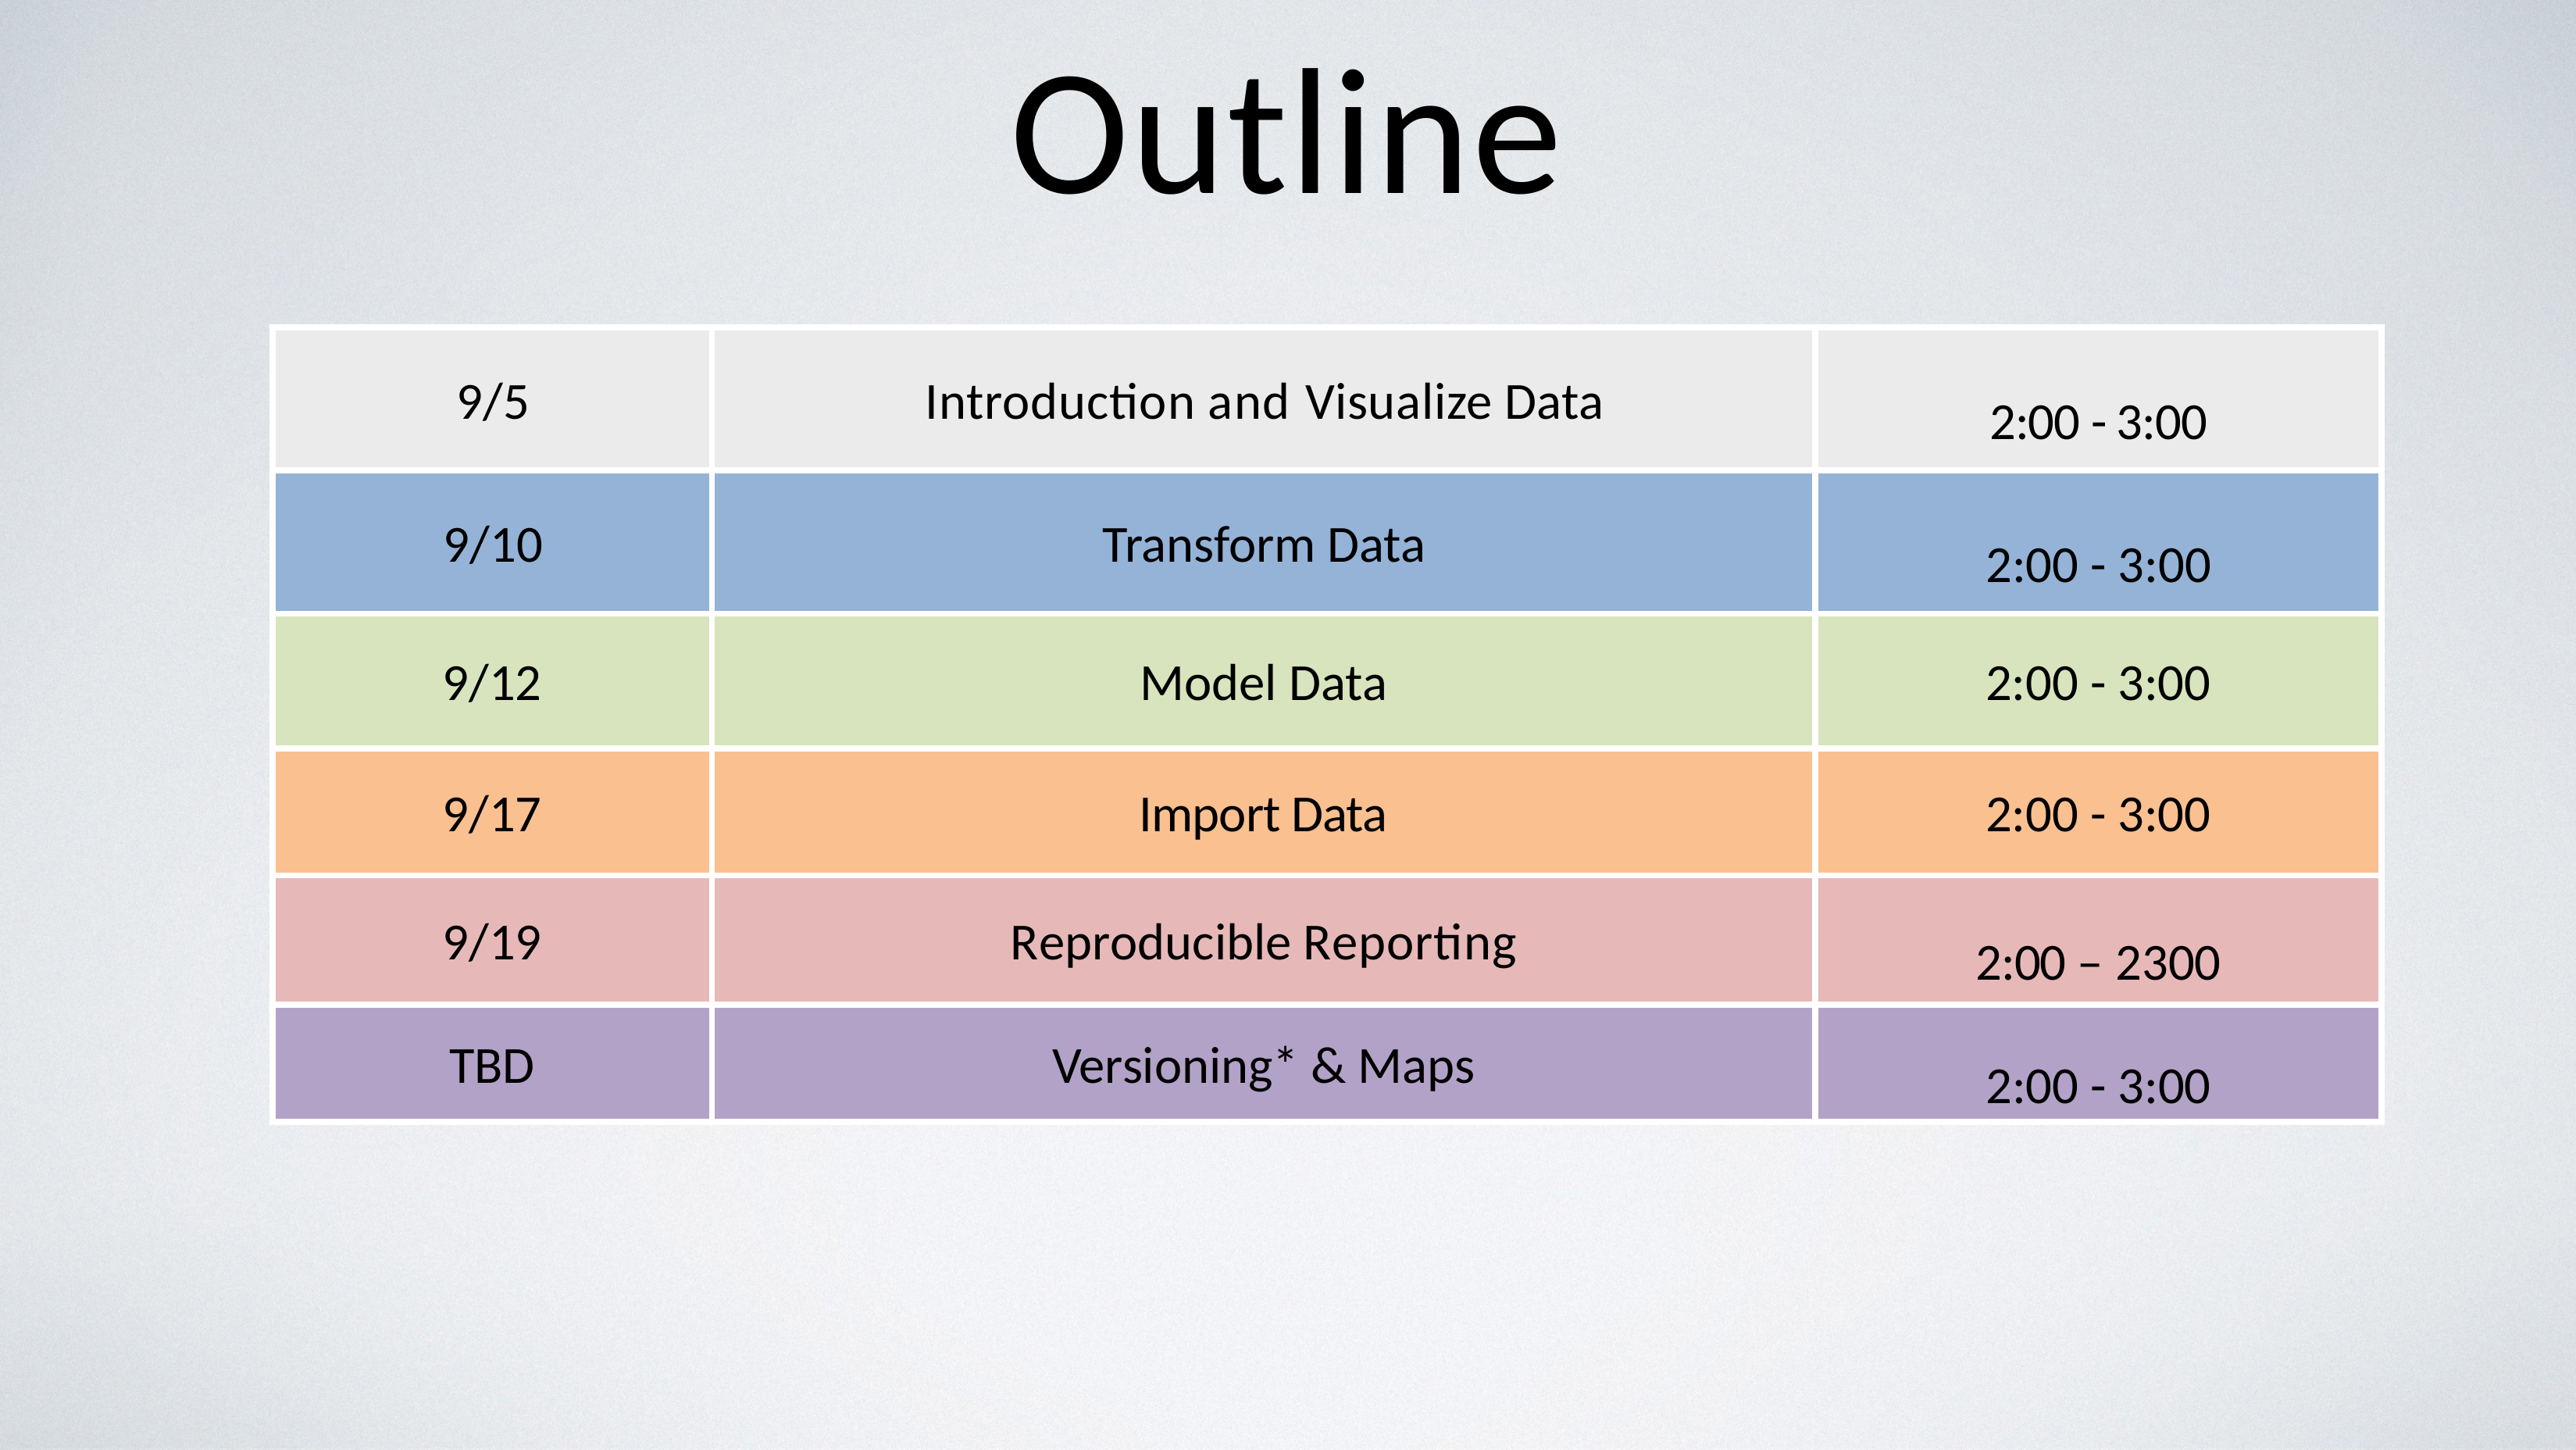

# Outline
| 9/5 | Introduction and Visualize Data | 2:00 - 3:00 |
| --- | --- | --- |
| 9/10 | Transform Data | 2:00 - 3:00 |
| 9/12 | Model Data | 2:00 - 3:00 |
| 9/17 | Import Data | 2:00 - 3:00 |
| 9/19 | Reproducible Reporting | 2:00 – 2300 |
| TBD | Versioning\* & Maps | 2:00 - 3:00 |